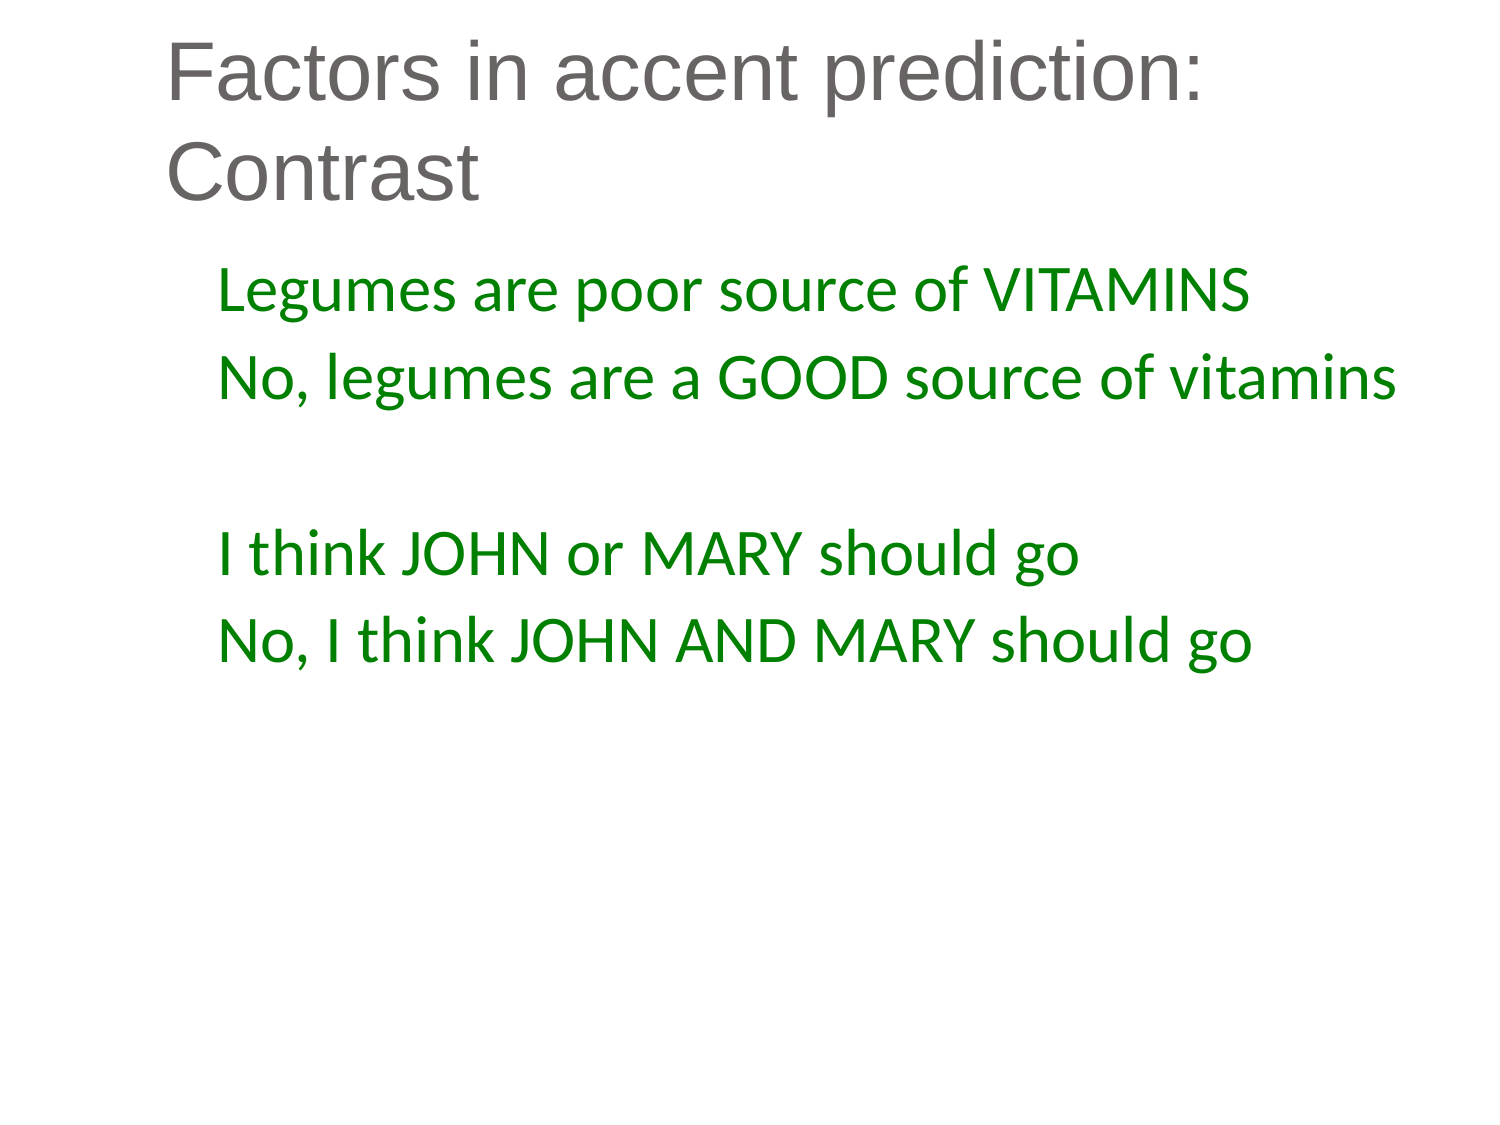

# Factors in accent prediction: Contrast
Legumes are poor source of VITAMINS
No, legumes are a GOOD source of vitamins

I think JOHN or MARY should go
No, I think JOHN AND MARY should go